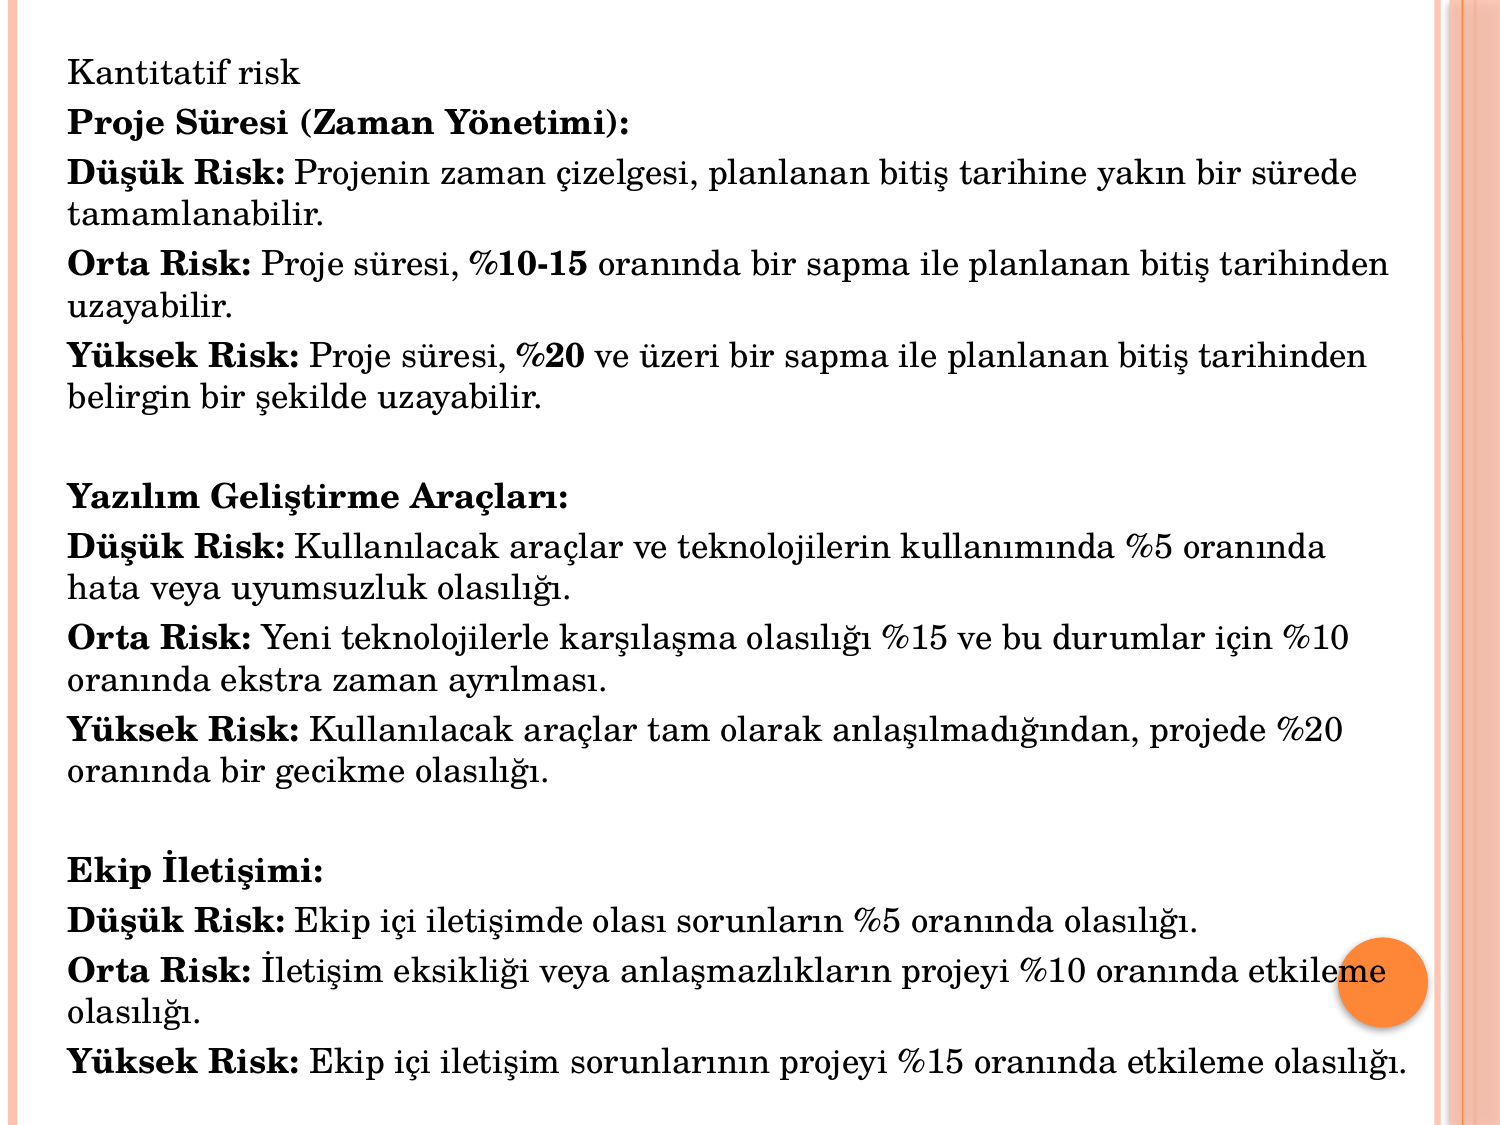

Kantitatif risk
Proje Süresi (Zaman Yönetimi):
Düşük Risk: Projenin zaman çizelgesi, planlanan bitiş tarihine yakın bir sürede tamamlanabilir.
Orta Risk: Proje süresi, %10-15 oranında bir sapma ile planlanan bitiş tarihinden uzayabilir.
Yüksek Risk: Proje süresi, %20 ve üzeri bir sapma ile planlanan bitiş tarihinden belirgin bir şekilde uzayabilir.

Yazılım Geliştirme Araçları:
Düşük Risk: Kullanılacak araçlar ve teknolojilerin kullanımında %5 oranında hata veya uyumsuzluk olasılığı.
Orta Risk: Yeni teknolojilerle karşılaşma olasılığı %15 ve bu durumlar için %10 oranında ekstra zaman ayrılması.
Yüksek Risk: Kullanılacak araçlar tam olarak anlaşılmadığından, projede %20 oranında bir gecikme olasılığı.

Ekip İletişimi:
Düşük Risk: Ekip içi iletişimde olası sorunların %5 oranında olasılığı.
Orta Risk: İletişim eksikliği veya anlaşmazlıkların projeyi %10 oranında etkileme olasılığı.
Yüksek Risk: Ekip içi iletişim sorunlarının projeyi %15 oranında etkileme olasılığı.